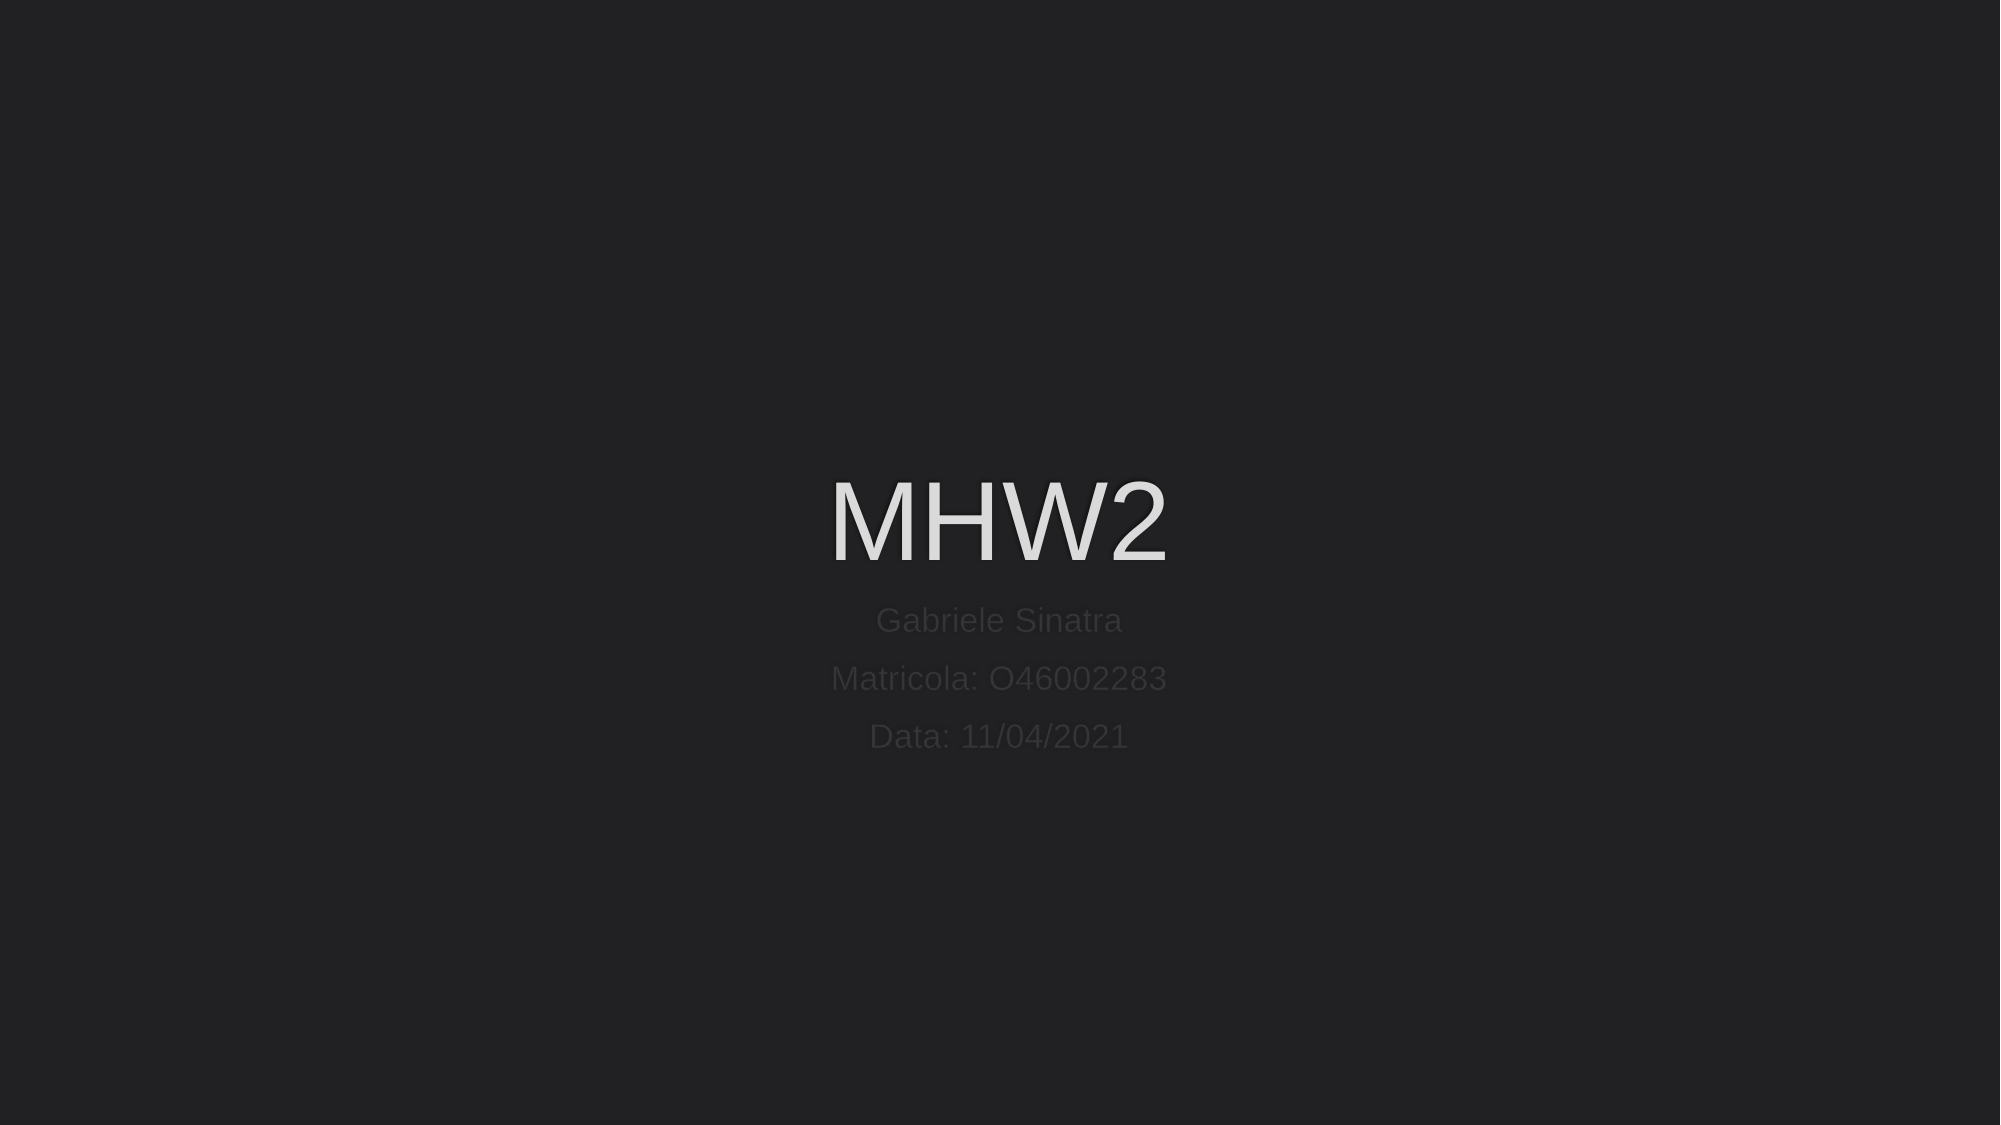

# MHW2
Gabriele Sinatra
Matricola: O46002283
Data: 11/04/2021